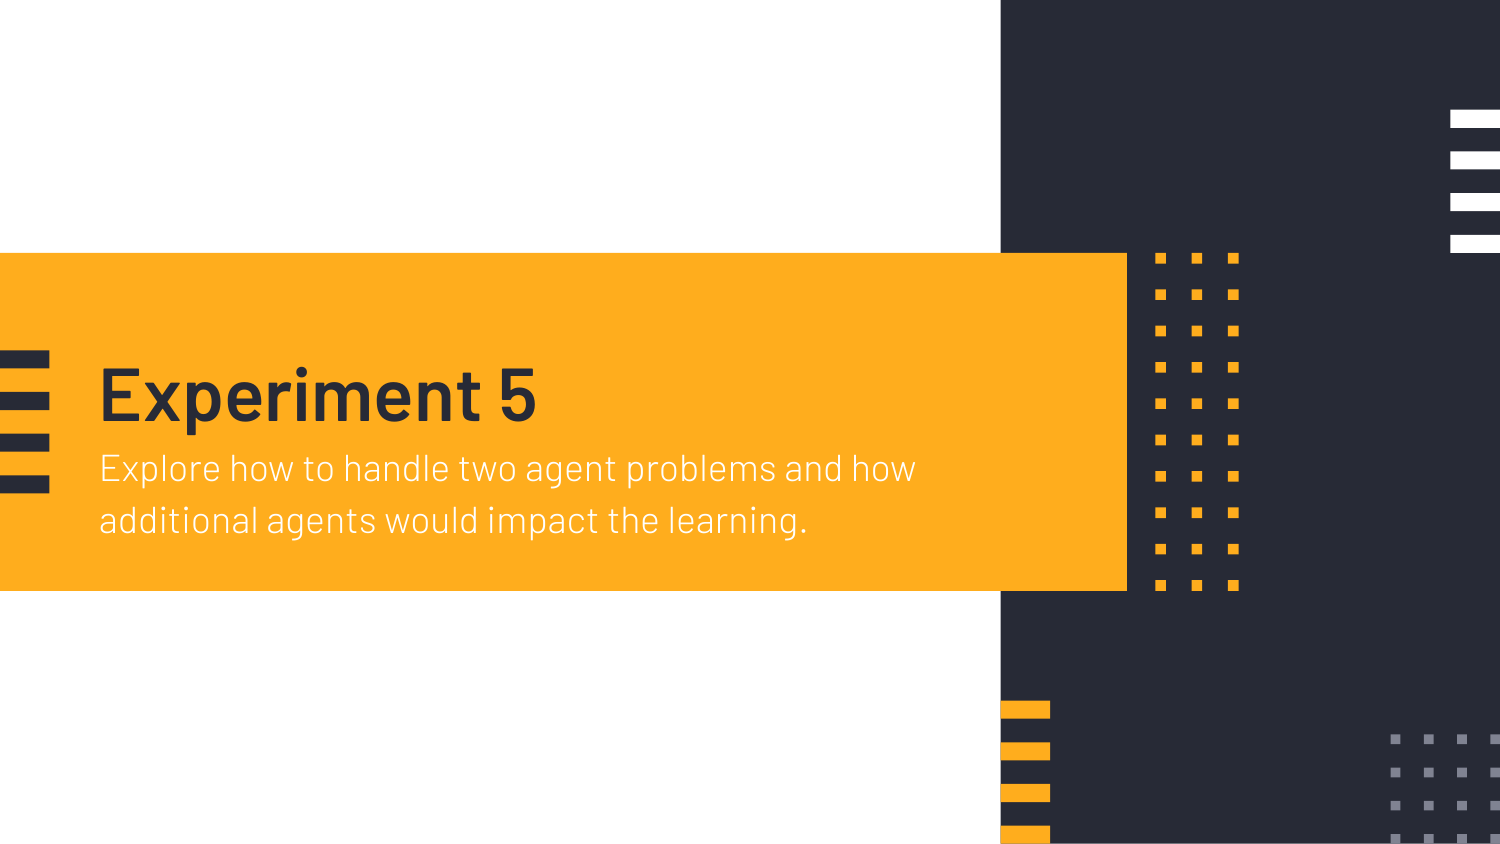

# Experiment 5
Explore how to handle two agent problems and how additional agents would impact the learning.